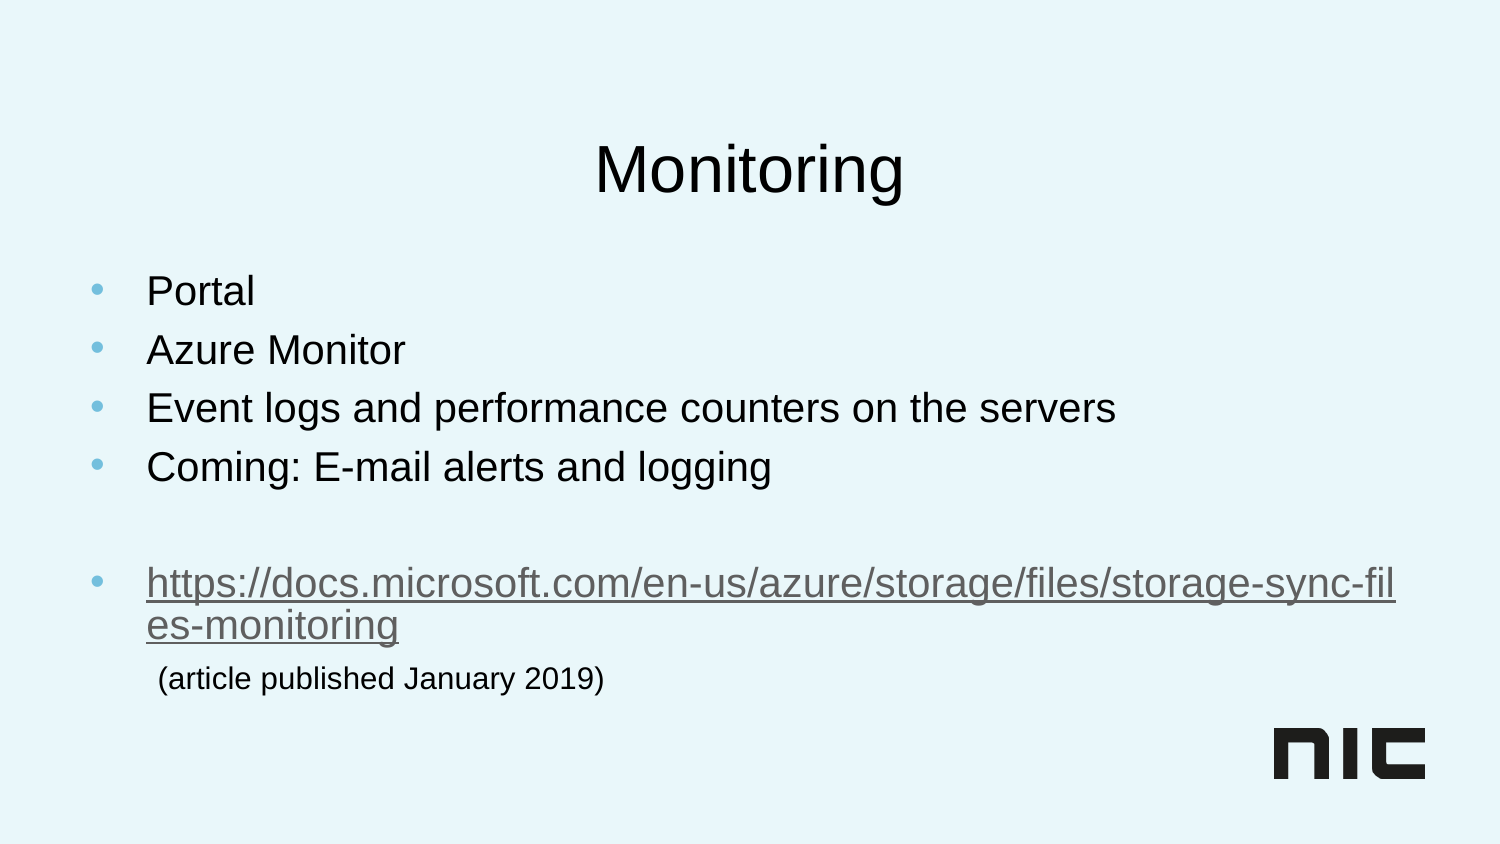

# Monitoring
Portal
Azure Monitor
Event logs and performance counters on the servers
Coming: E-mail alerts and logging

https://docs.microsoft.com/en-us/azure/storage/files/storage-sync-files-monitoring (article published January 2019)